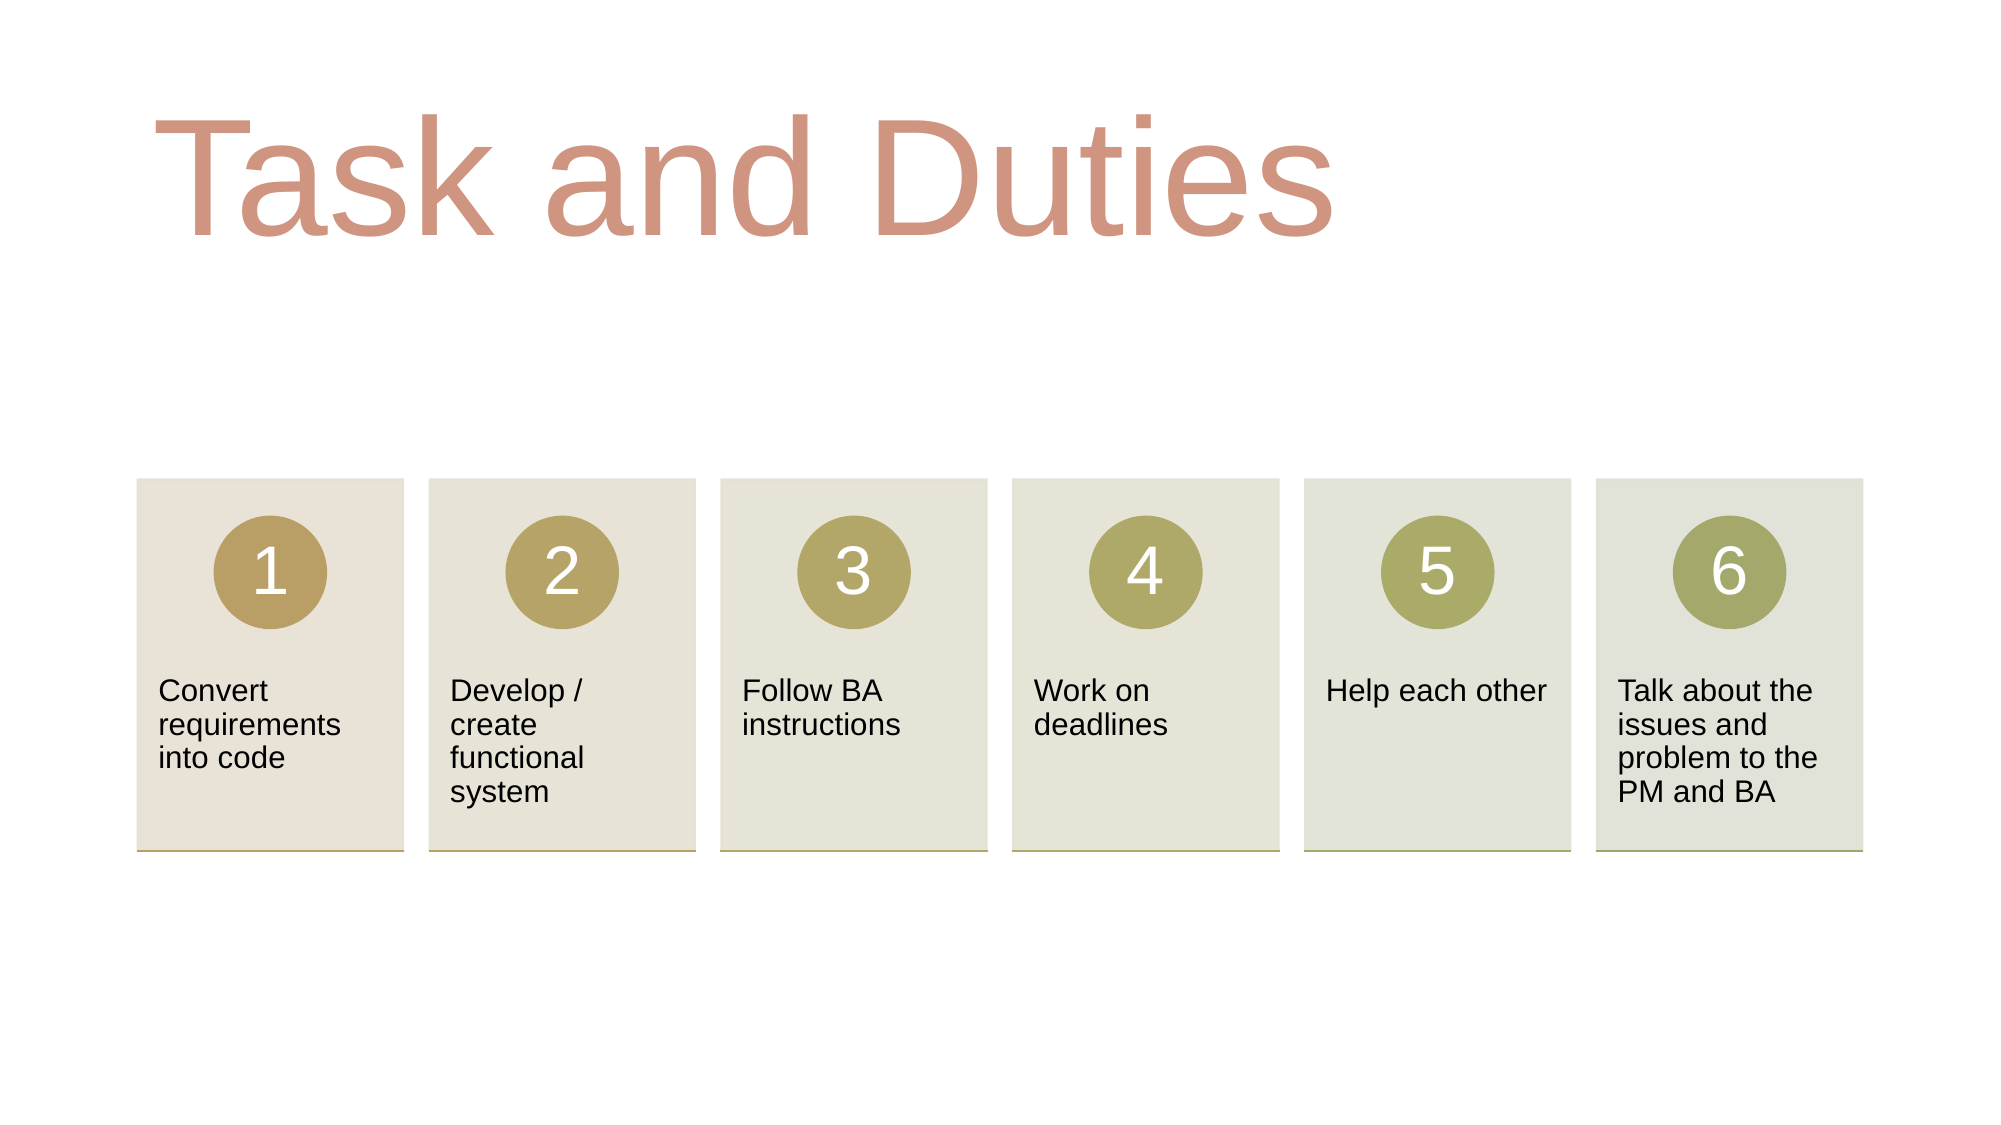

# Task and Duties
Convert requirements into code
1
Develop / create functional system
2
Follow BA instructions
3
Work on deadlines
4
Help each other
5
Talk about the issues and problem to the PM and BA
6